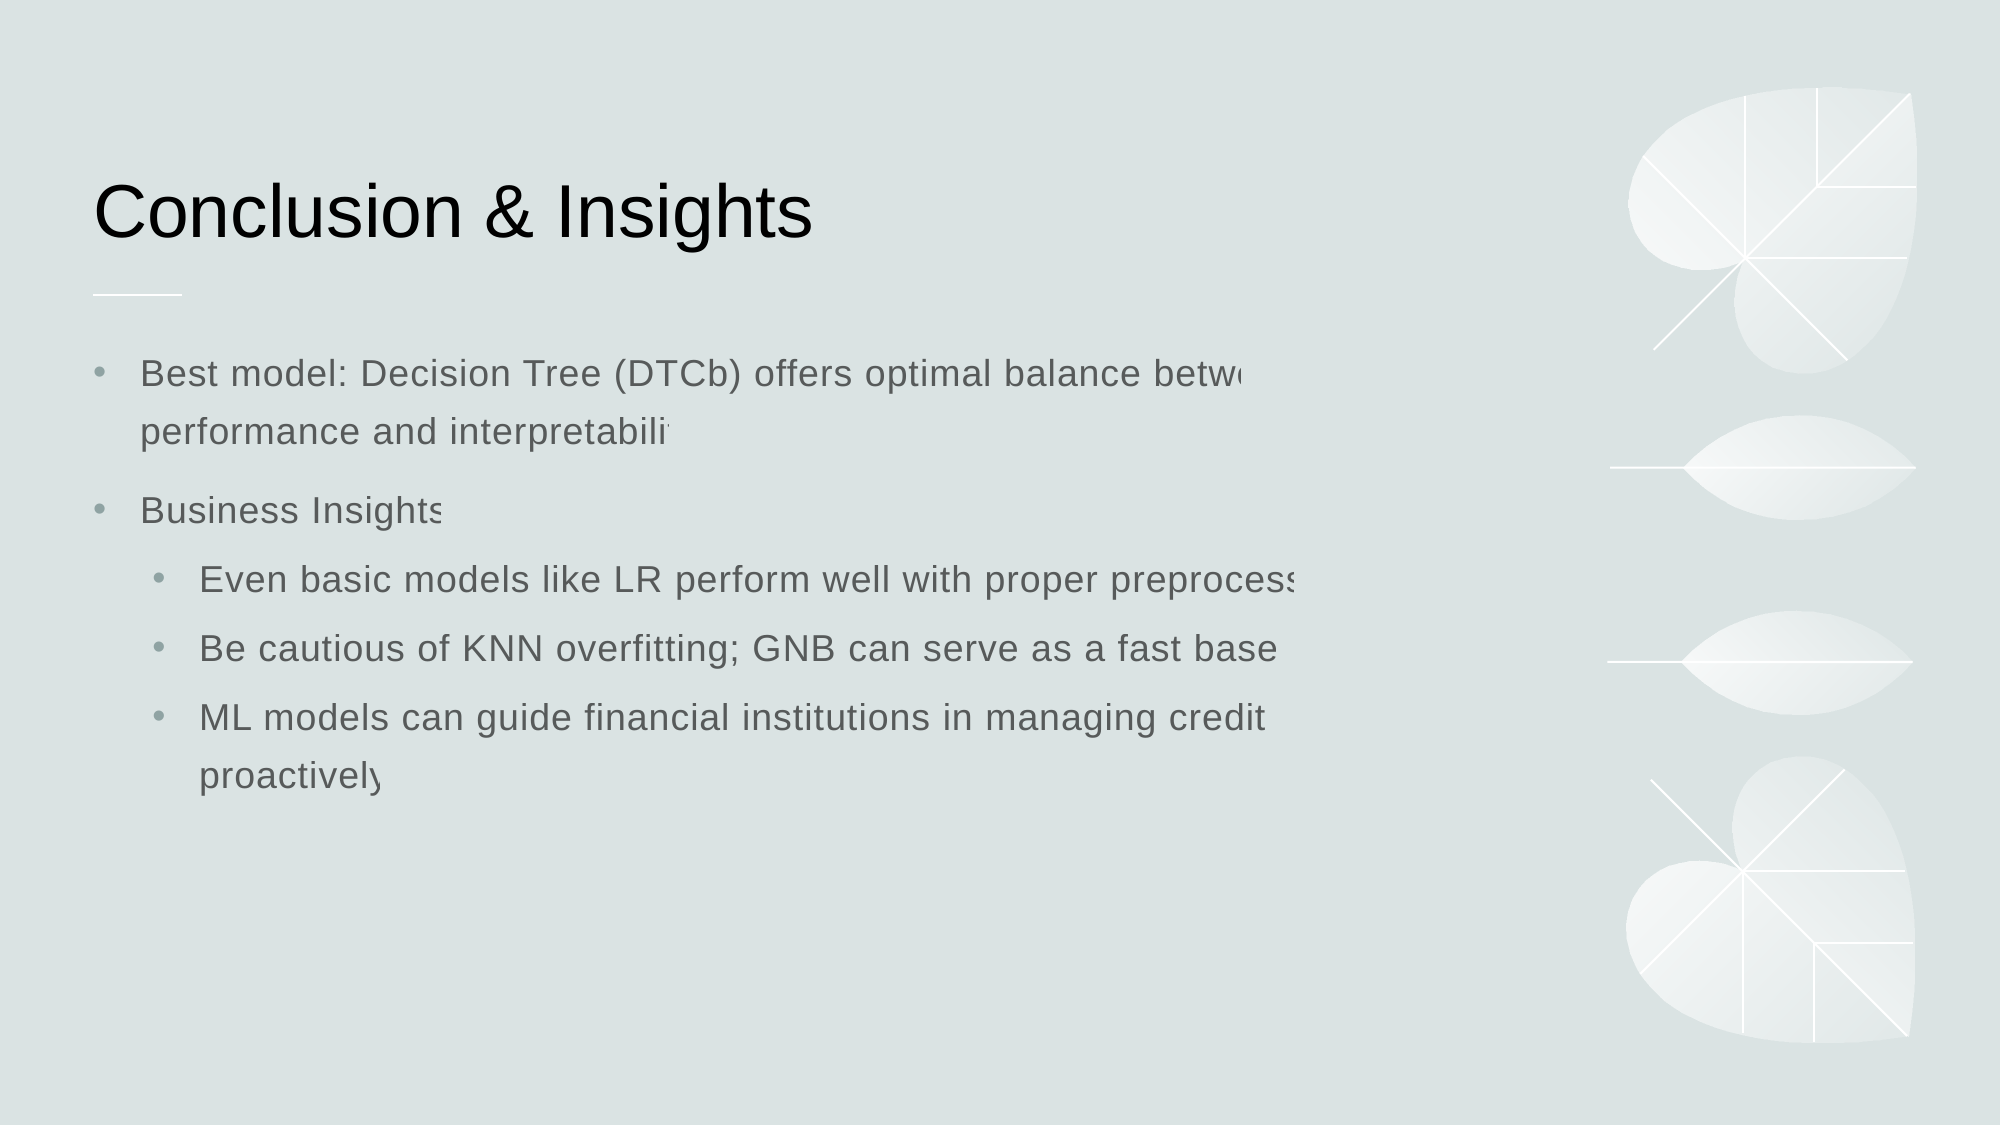

# Conclusion & Insights
Best model: Decision Tree (DTCb) offers optimal balance between performance and interpretability
Business Insights:
Even basic models like LR perform well with proper preprocessing
Be cautious of KNN overfitting; GNB can serve as a fast baseline
ML models can guide financial institutions in managing credit risk proactively